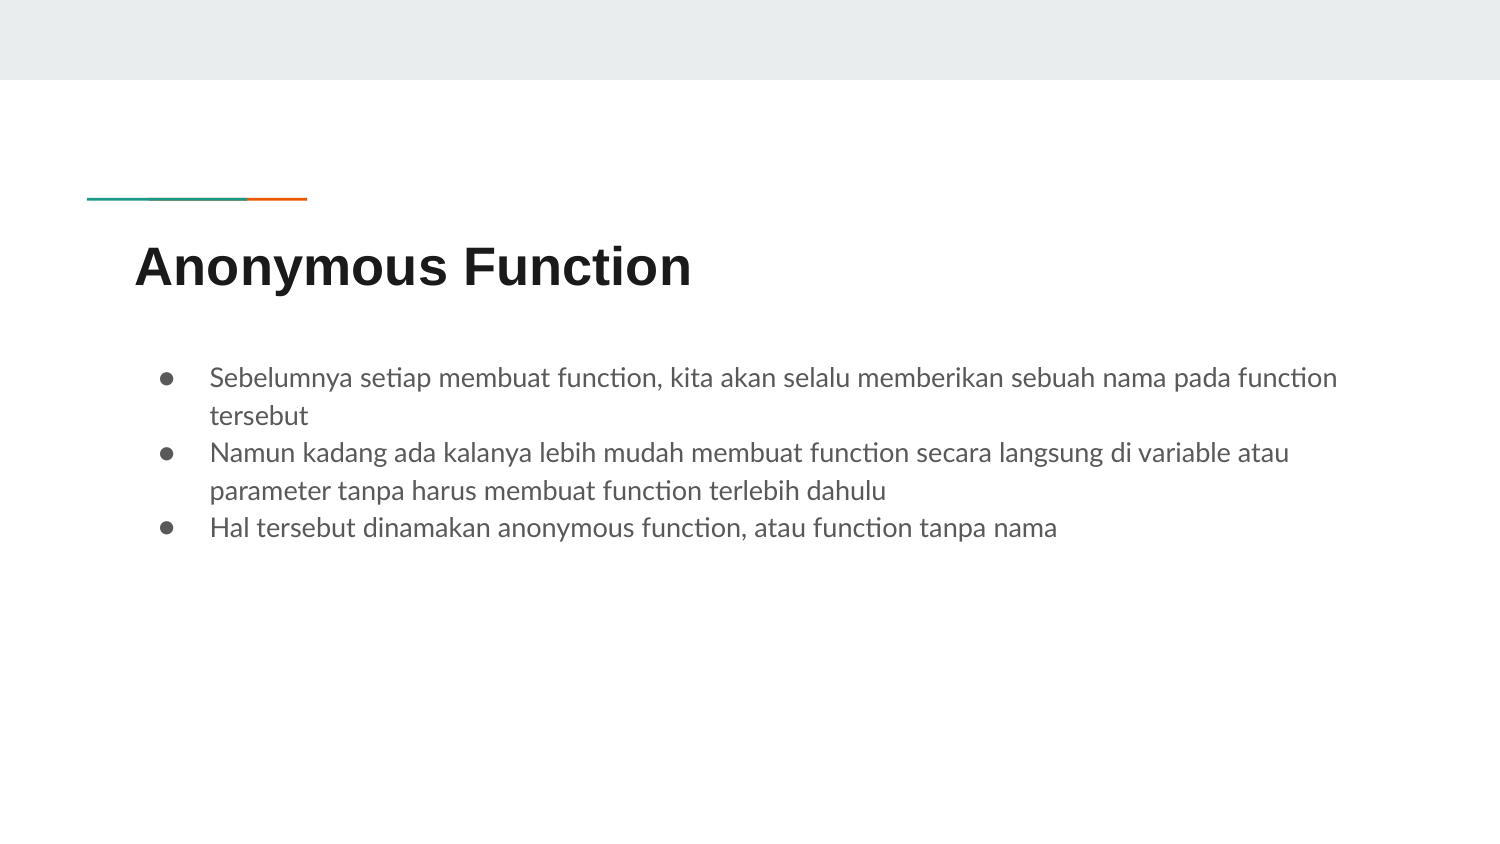

# Anonymous Function
Sebelumnya setiap membuat function, kita akan selalu memberikan sebuah nama pada function tersebut
Namun kadang ada kalanya lebih mudah membuat function secara langsung di variable atau parameter tanpa harus membuat function terlebih dahulu
Hal tersebut dinamakan anonymous function, atau function tanpa nama